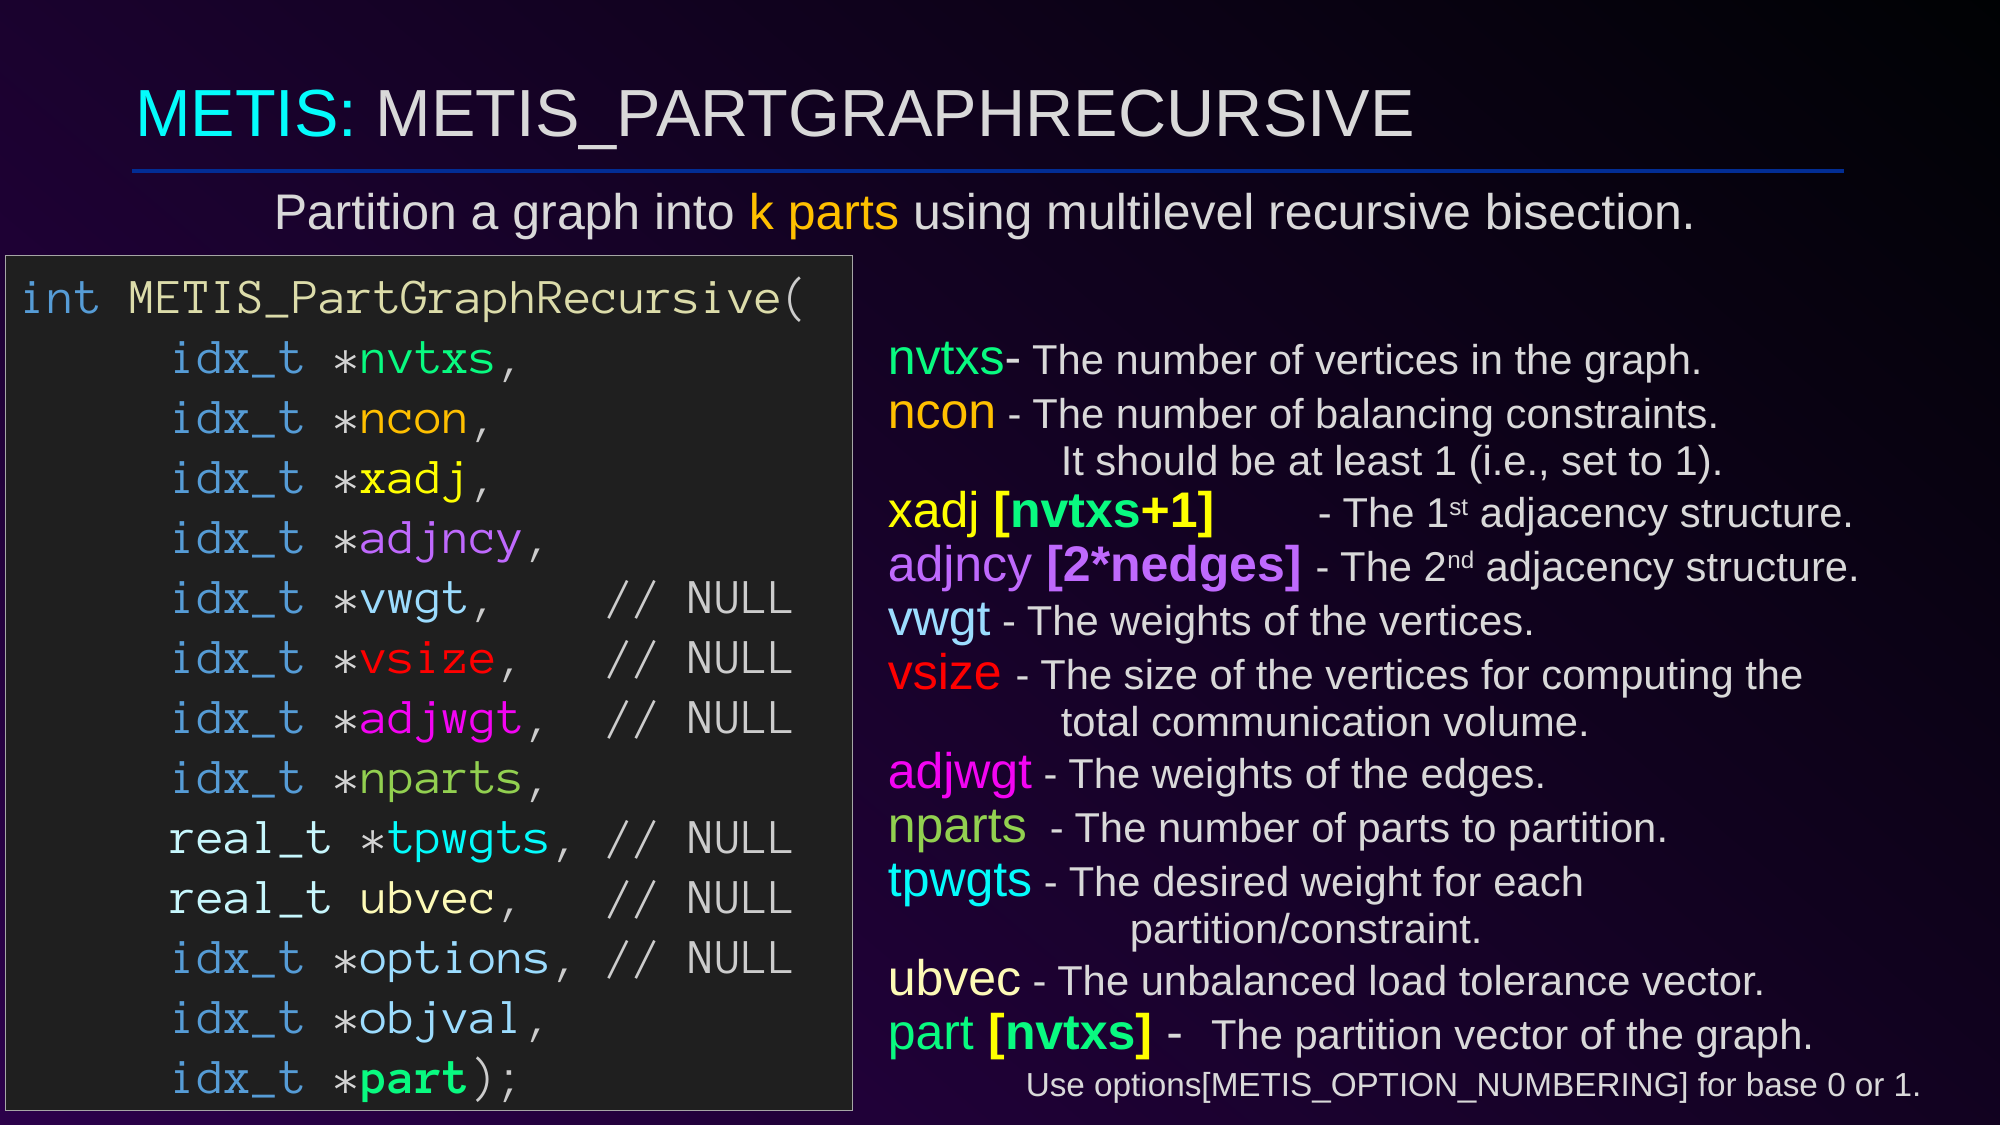

# METIS: METIS_PartGraphRecursive
Partition a graph into k parts using multilevel recursive bisection.
int METIS_PartGraphRecursive(
	idx_t *nvtxs,
	idx_t *ncon,
	idx_t *xadj,
	idx_t *adjncy,
	idx_t *vwgt,    // NULL
	idx_t *vsize,   // NULL
	idx_t *adjwgt,  // NULL
	idx_t *nparts,
	real_t *tpwgts, // NULL
	real_t ubvec,   // NULL
	idx_t *options, // NULL
	idx_t *objval,
	idx_t *part);
nvtxs- The number of vertices in the graph.
ncon - The number of balancing constraints.
	  It should be at least 1 (i.e., set to 1).
xadj [nvtxs+1]         - The 1st adjacency structure.
adjncy [2*nedges] - The 2nd adjacency structure.
vwgt - The weights of the vertices.
vsize - The size of the vertices for computing the
 	  total communication volume.
adjwgt - The weights of the edges.
nparts  - The number of parts to partition.
tpwgts - The desired weight for each
 	        partition/constraint.
ubvec - The unbalanced load tolerance vector.
part [nvtxs] -  The partition vector of the graph.
            Use options[METIS_OPTION_NUMBERING] for base 0 or 1.